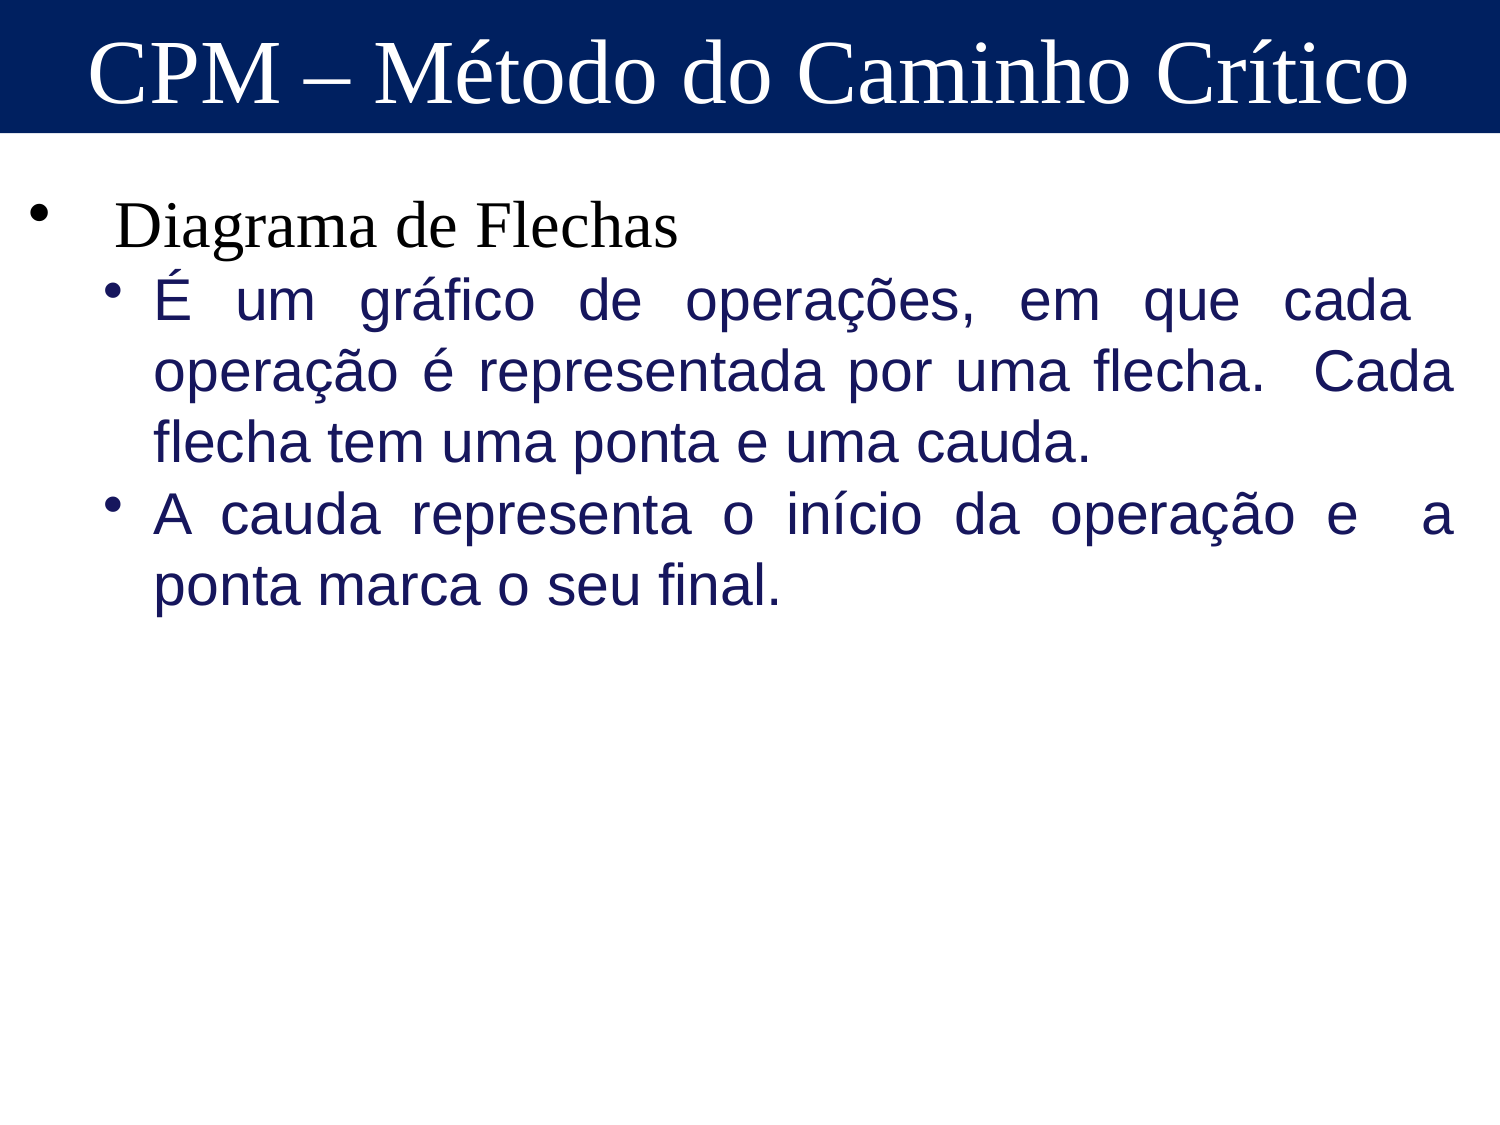

CPM – Método do Caminho Crítico
Diagrama de Flechas
É um gráfico de operações, em que cada  operação é representada por uma flecha.  Cada flecha tem uma ponta e uma cauda.
A cauda representa o início da operação e  a ponta marca o seu final.